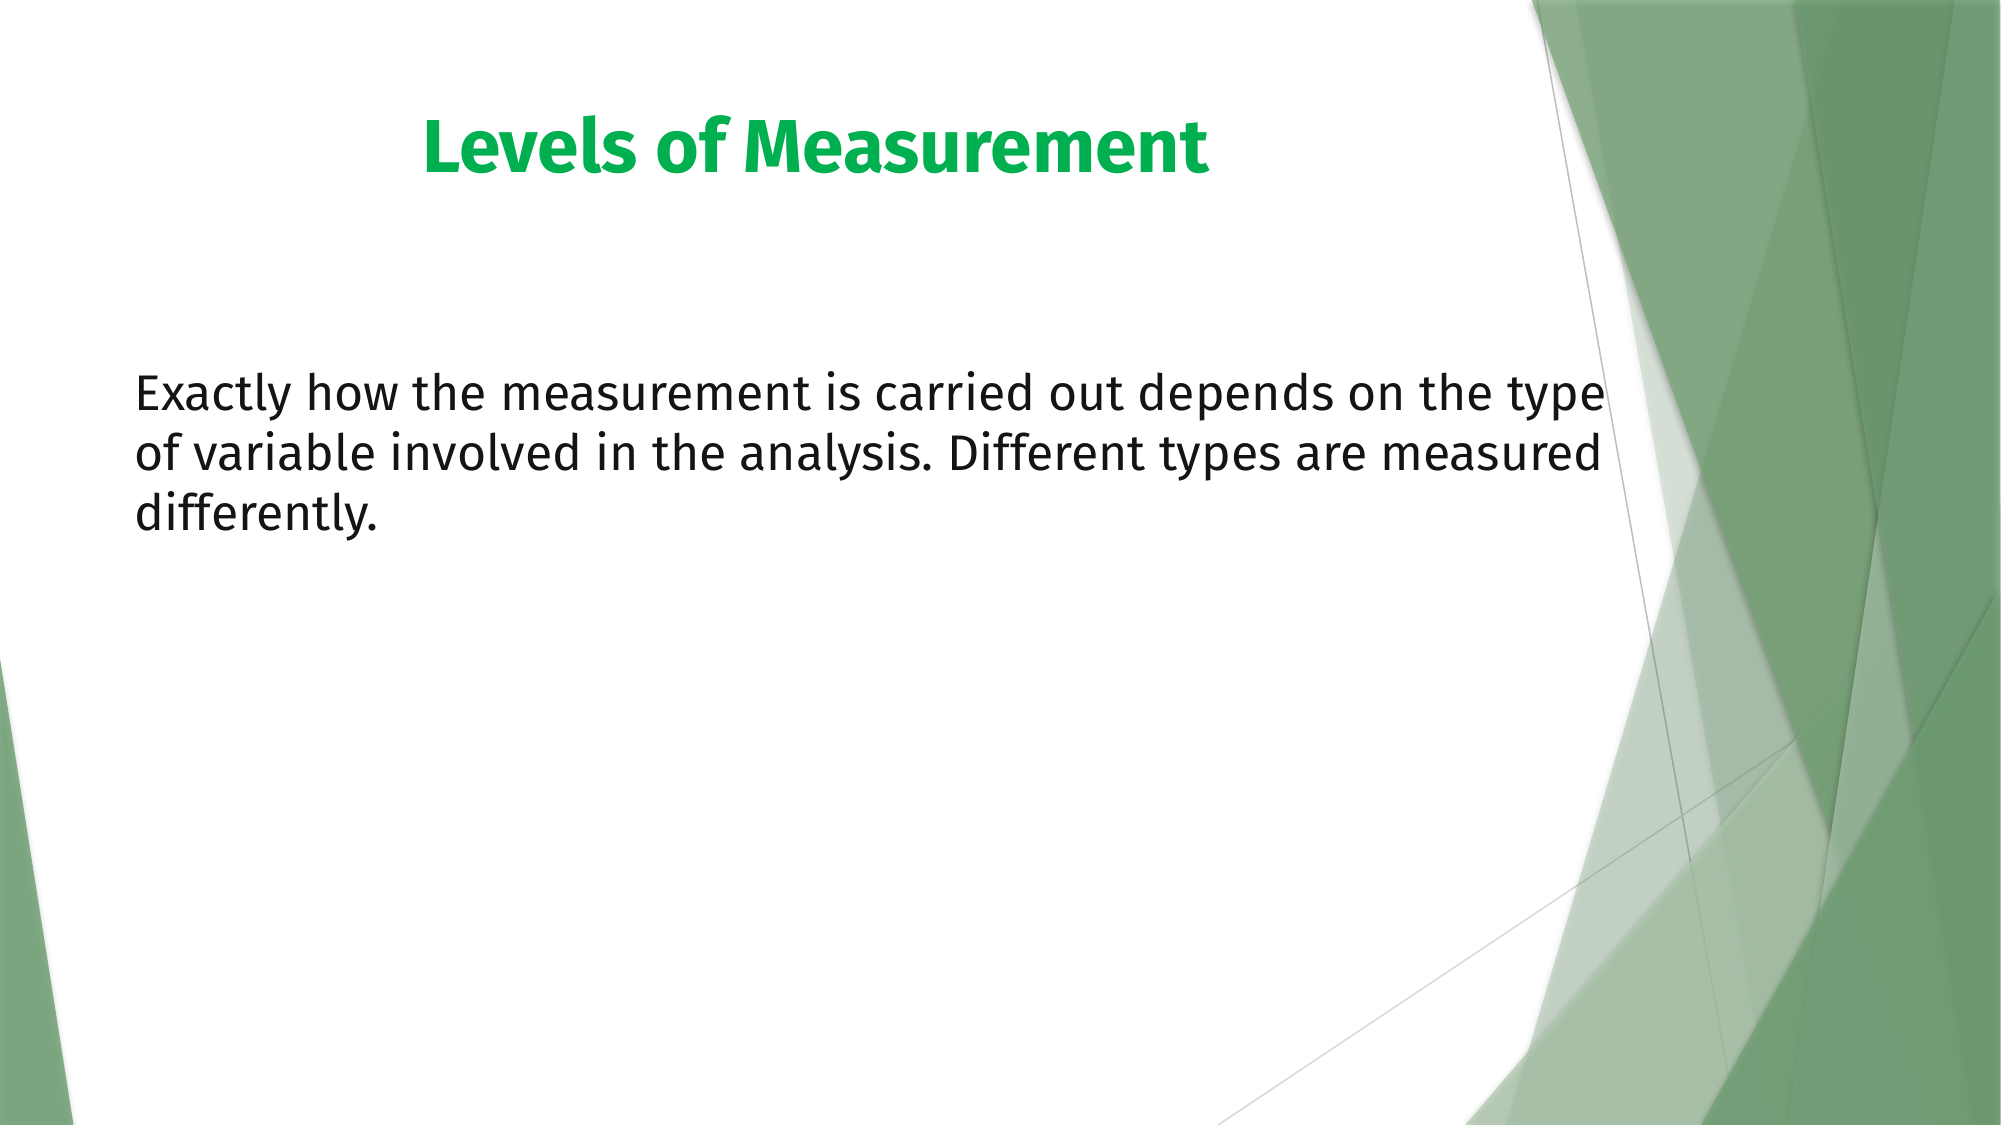

# Levels of Measurement
Exactly how the measurement is carried out depends on the type of variable involved in the analysis. Different types are measured differently.